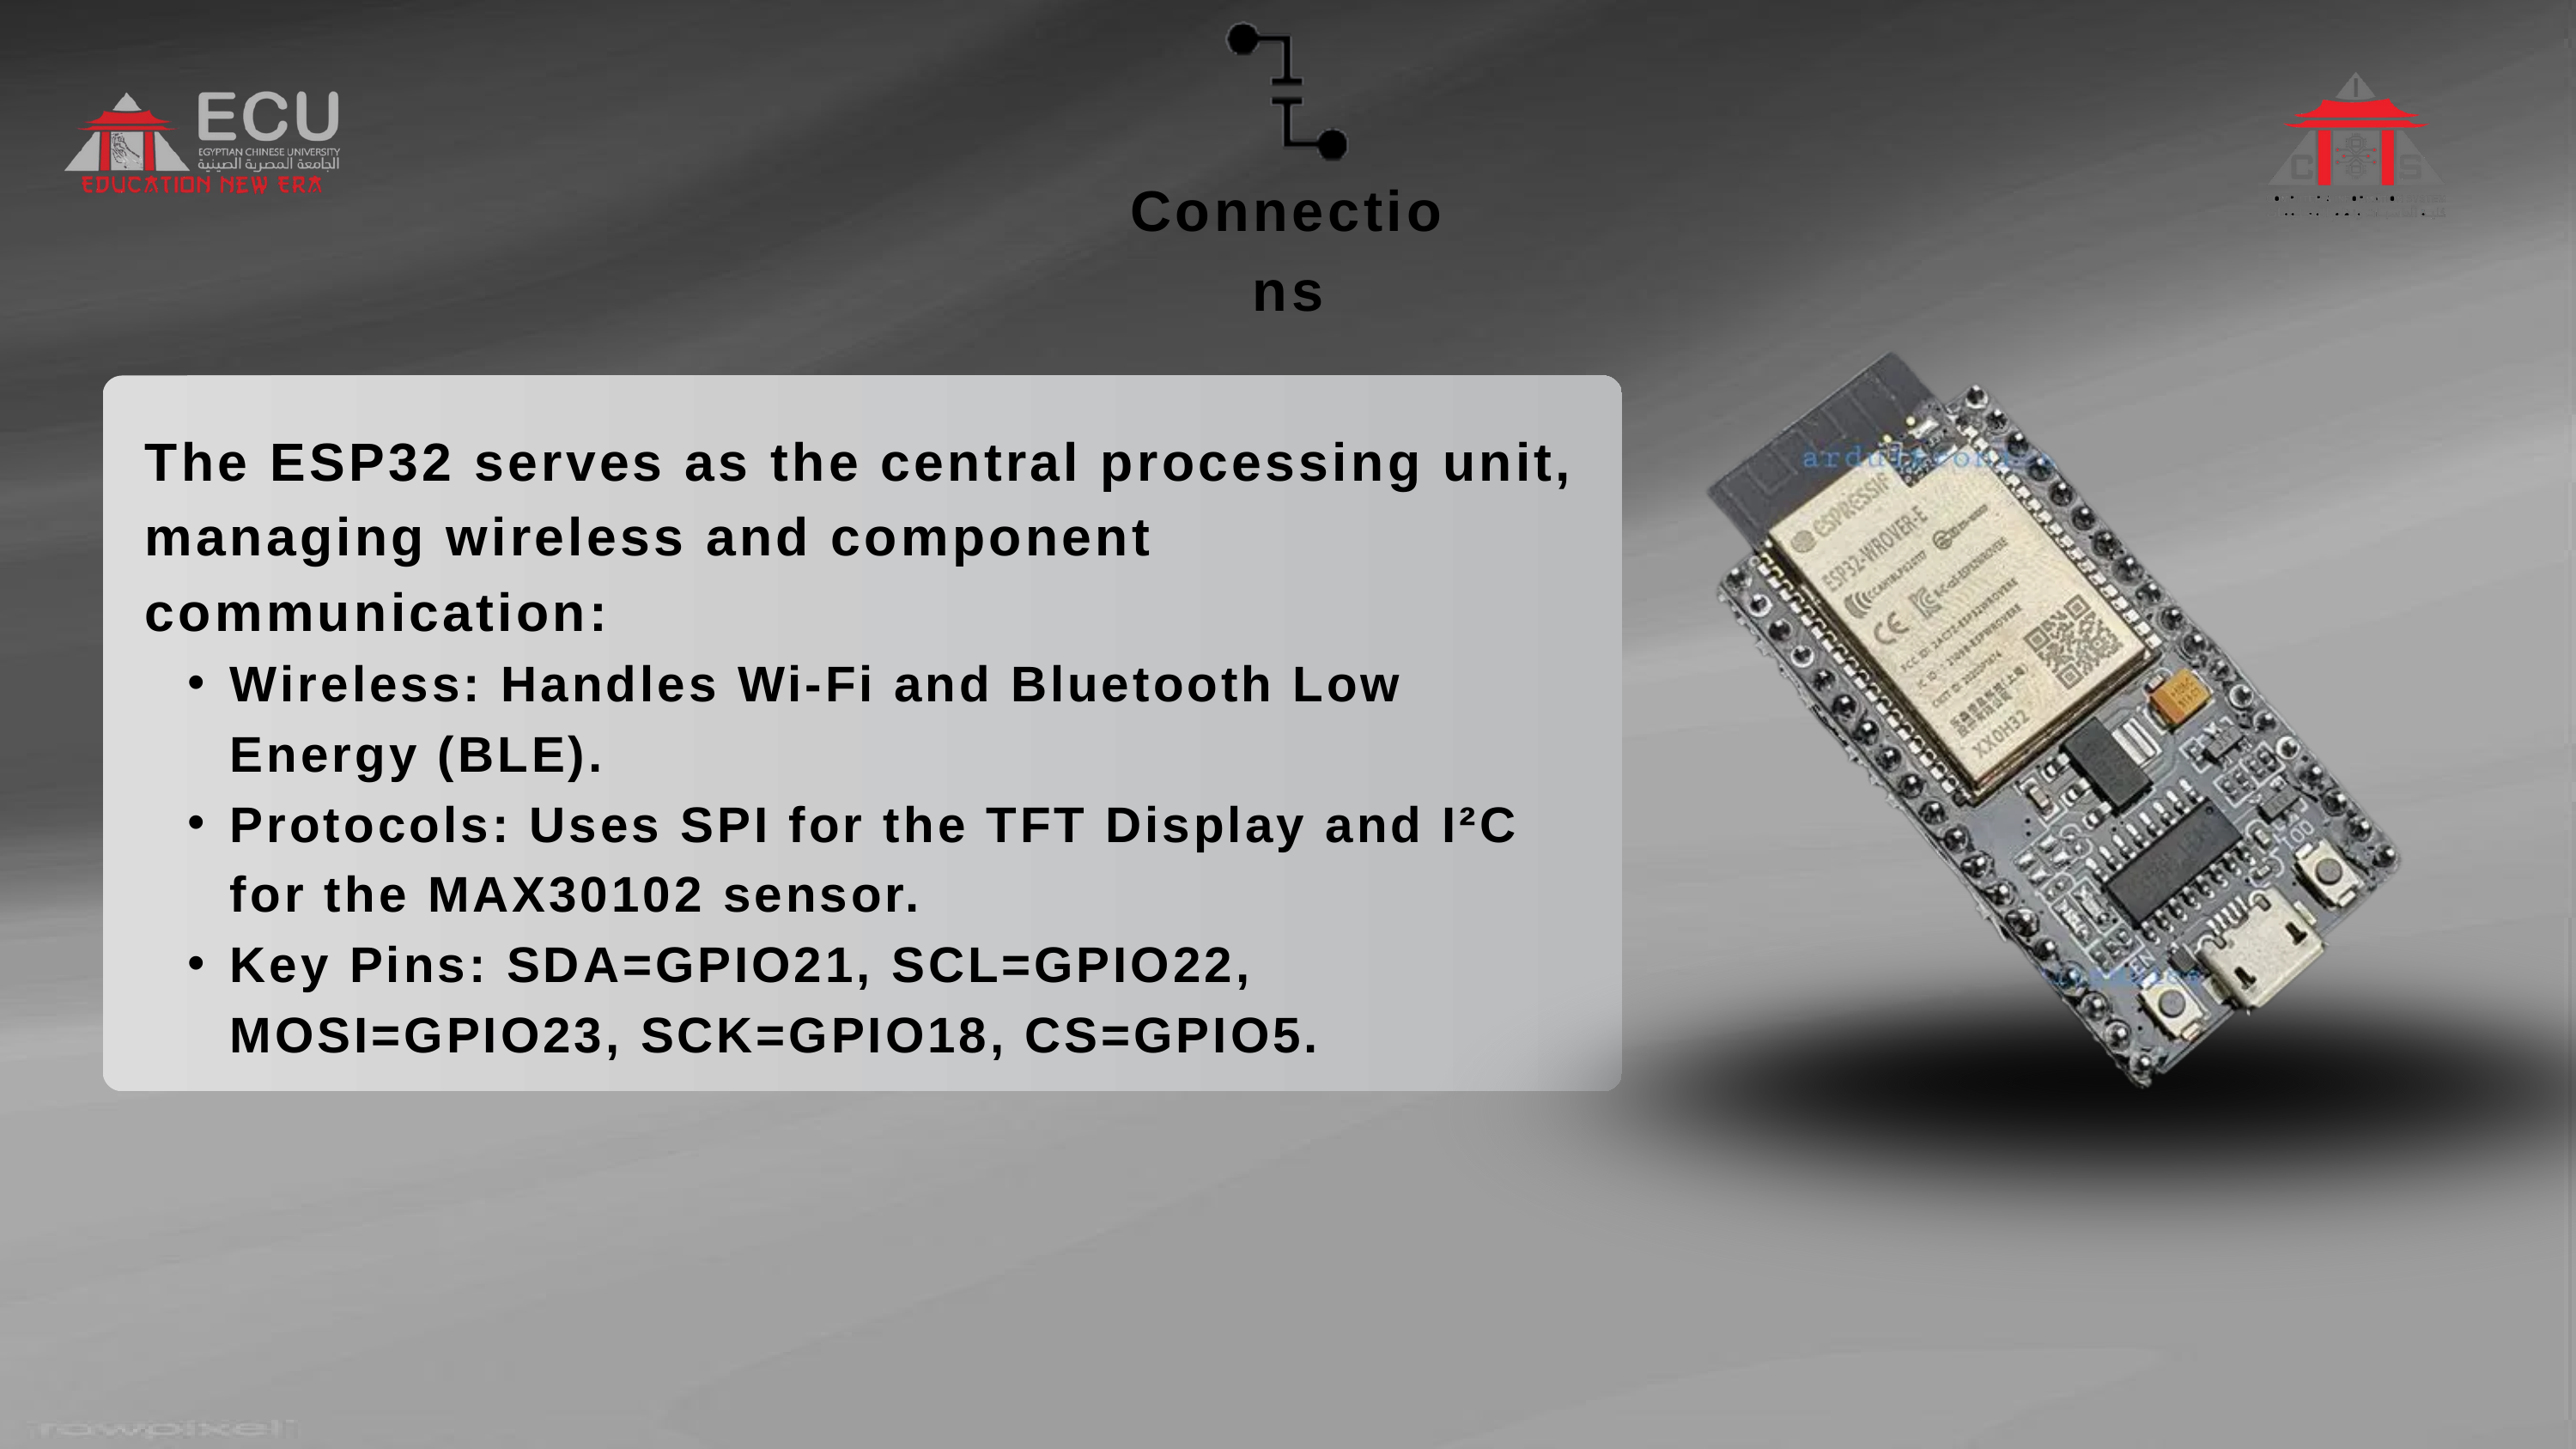

Connections

The ESP32 serves as the central processing unit, managing wireless and component communication:
Wireless: Handles Wi-Fi and Bluetooth Low Energy (BLE).
Protocols: Uses SPI for the TFT Display and I²C for the MAX30102 sensor.
Key Pins: SDA=GPIO21, SCL=GPIO22, MOSI=GPIO23, SCK=GPIO18, CS=GPIO5.